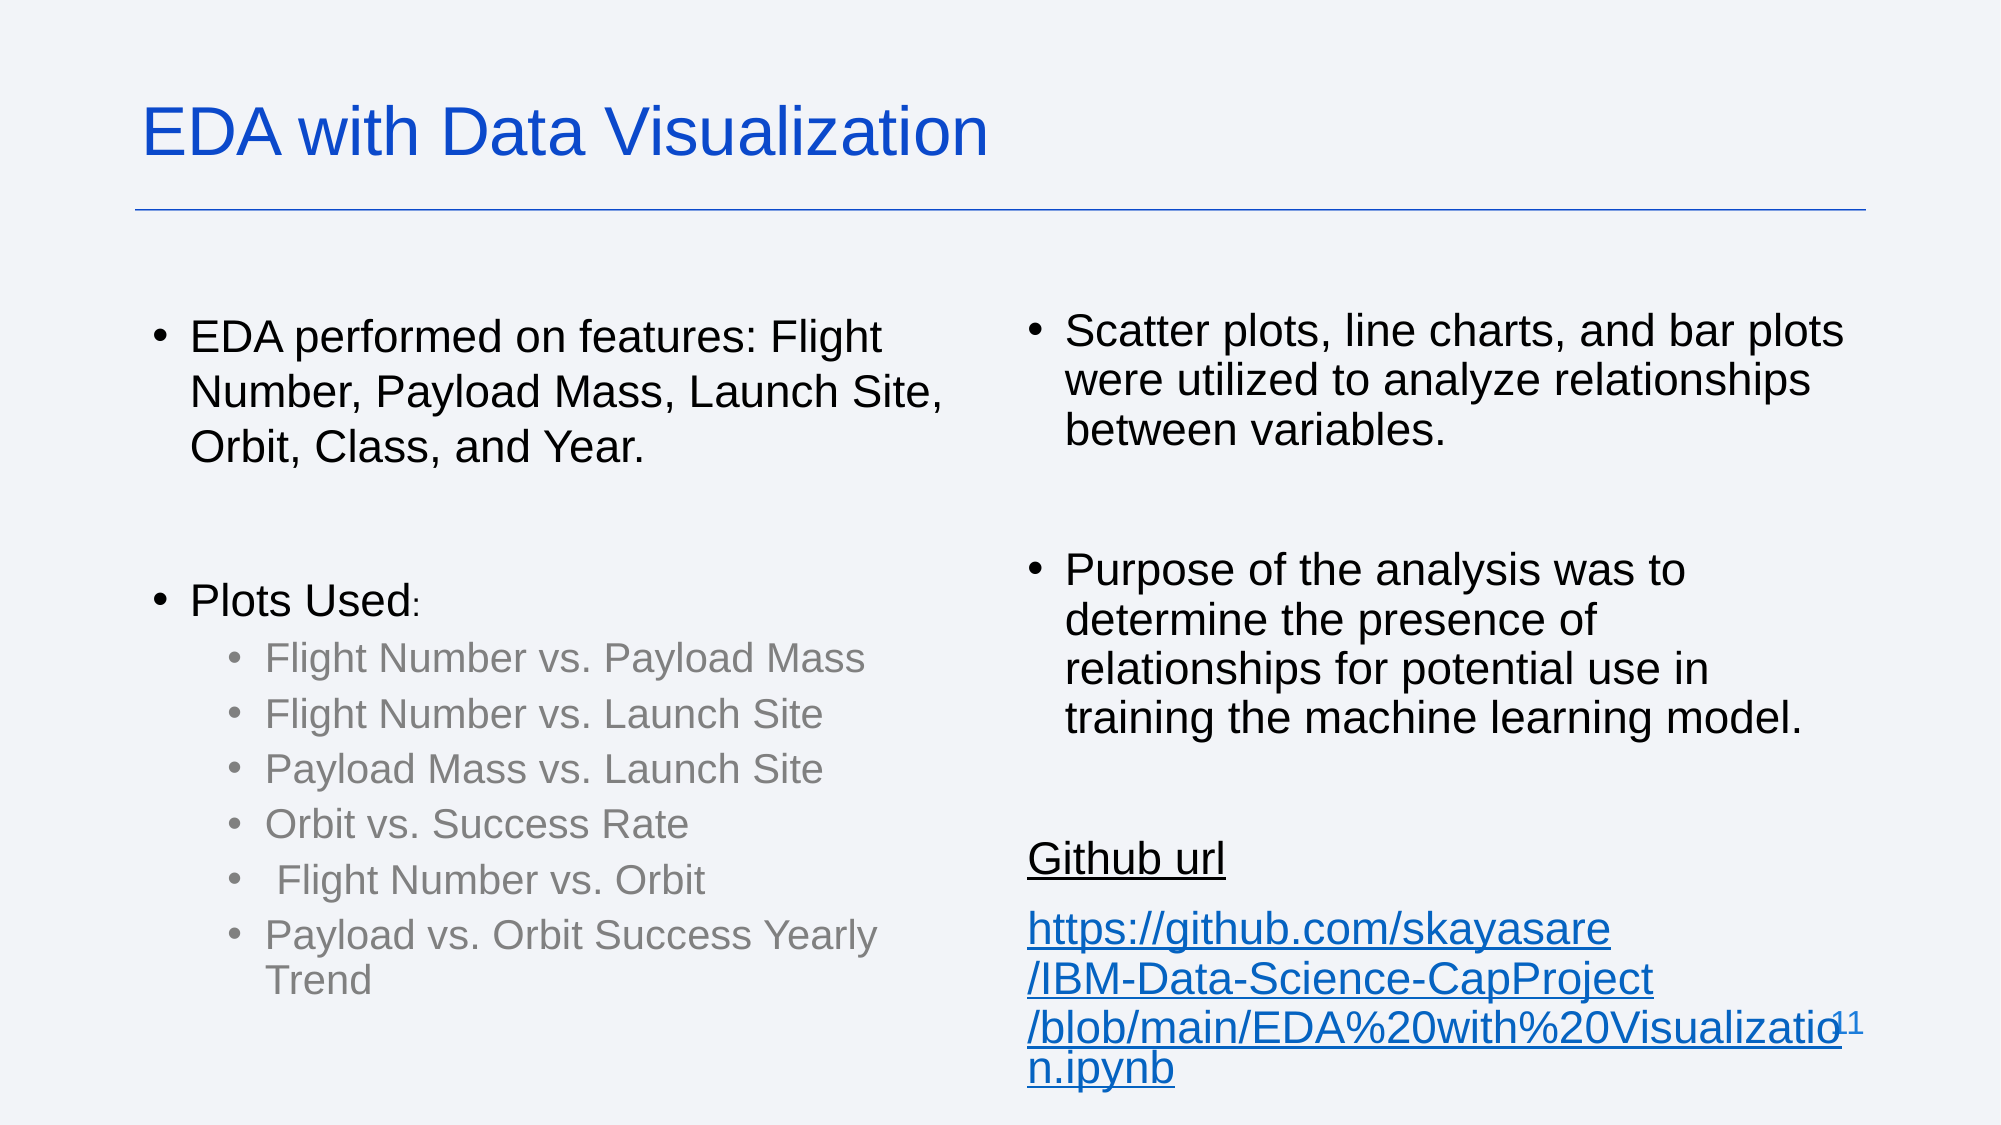

EDA with Data Visualization
EDA performed on features: Flight Number, Payload Mass, Launch Site, Orbit, Class, and Year.

Plots Used:
Flight Number vs. Payload Mass
Flight Number vs. Launch Site
Payload Mass vs. Launch Site
Orbit vs. Success Rate
 Flight Number vs. Orbit
Payload vs. Orbit Success Yearly Trend

Scatter plots, line charts, and bar plots were utilized to analyze relationships between variables.

Purpose of the analysis was to determine the presence of relationships for potential use in training the machine learning model.

Github url
https://github.com/skayasare/IBM-Data-Science-CapProject/blob/main/EDA%20with%20Visualization.ipynb
11